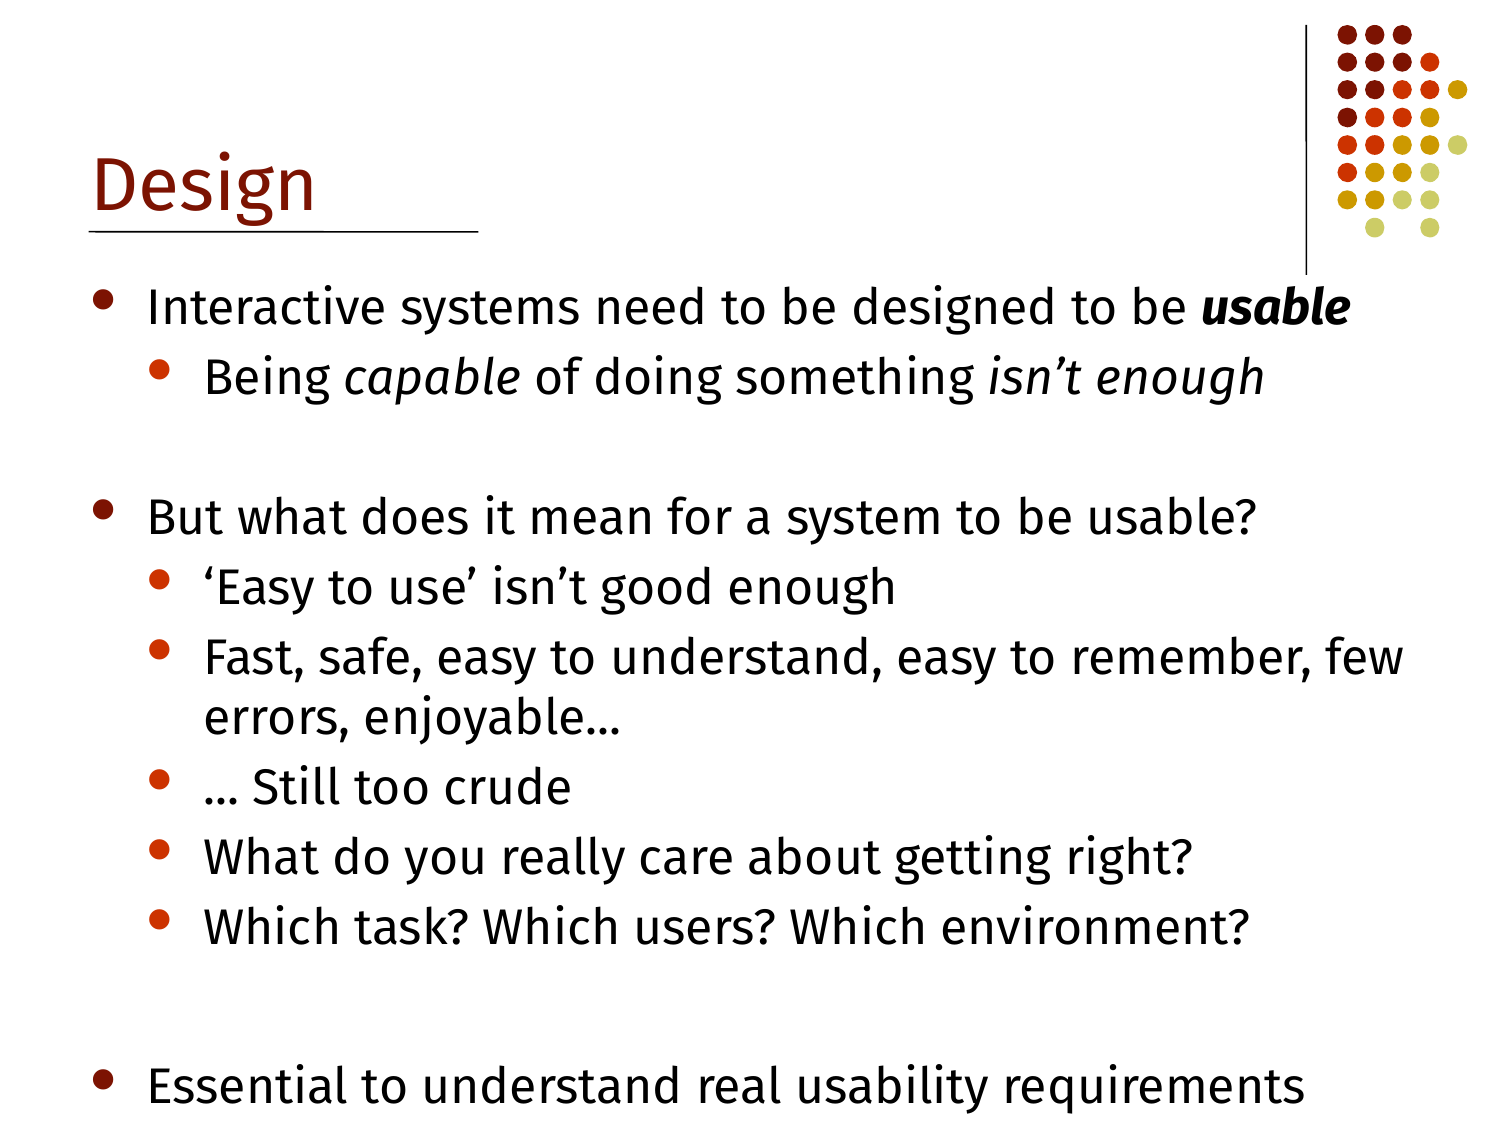

# Design
Interactive systems need to be designed to be usable
Being capable of doing something isn’t enough

But what does it mean for a system to be usable?
‘Easy to use’ isn’t good enough
Fast, safe, easy to understand, easy to remember, few errors, enjoyable...
... Still too crude
What do you really care about getting right?
Which task? Which users? Which environment?

Essential to understand real usability requirements